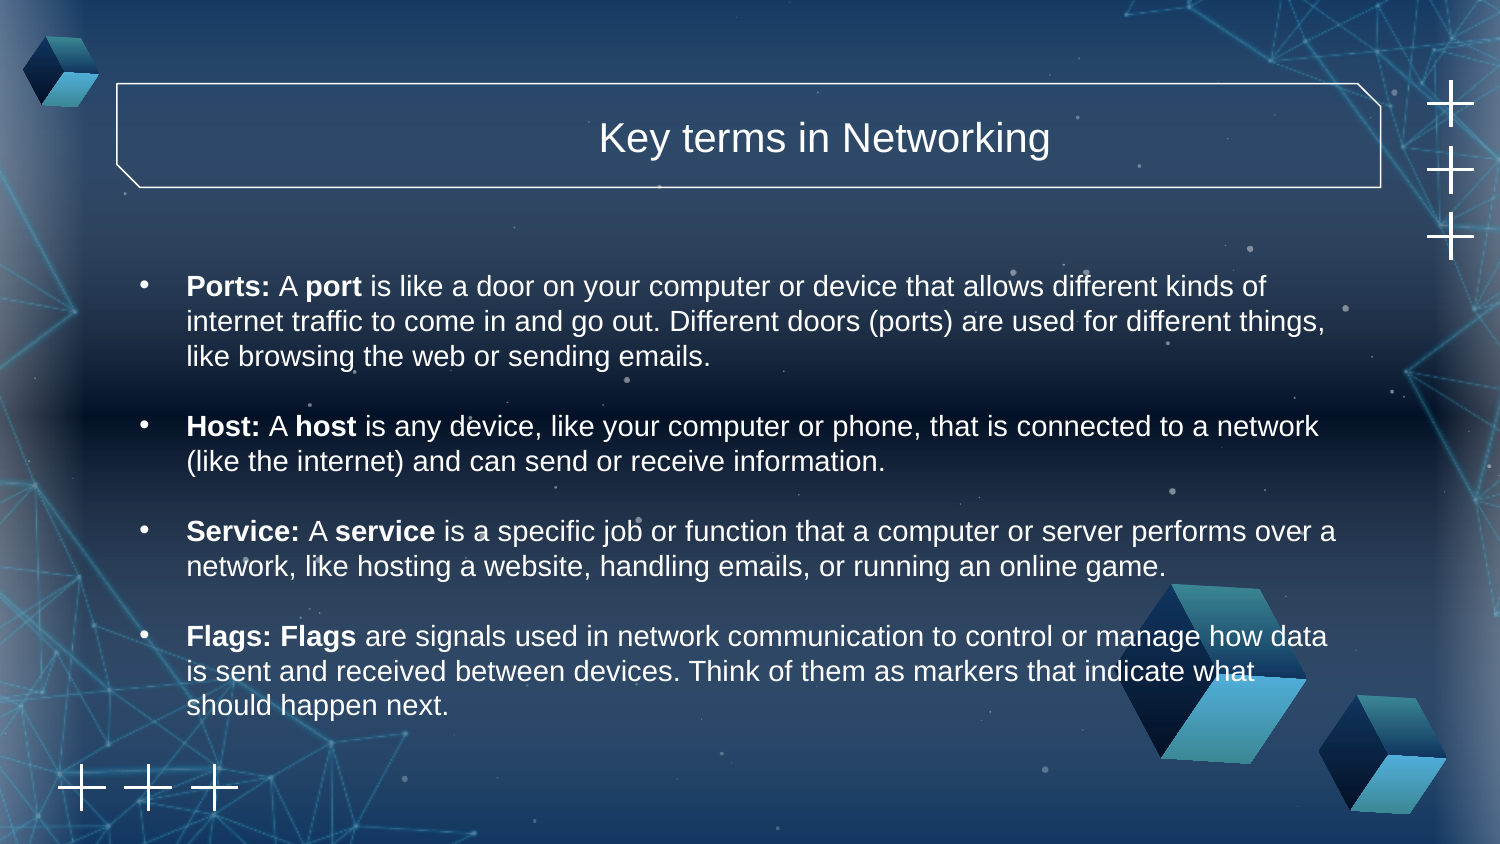

Key terms in Networking
Ports: A port is like a door on your computer or device that allows different kinds of internet traffic to come in and go out. Different doors (ports) are used for different things, like browsing the web or sending emails.

Host: A host is any device, like your computer or phone, that is connected to a network (like the internet) and can send or receive information.

Service: A service is a specific job or function that a computer or server performs over a network, like hosting a website, handling emails, or running an online game.

Flags: Flags are signals used in network communication to control or manage how data is sent and received between devices. Think of them as markers that indicate what should happen next.